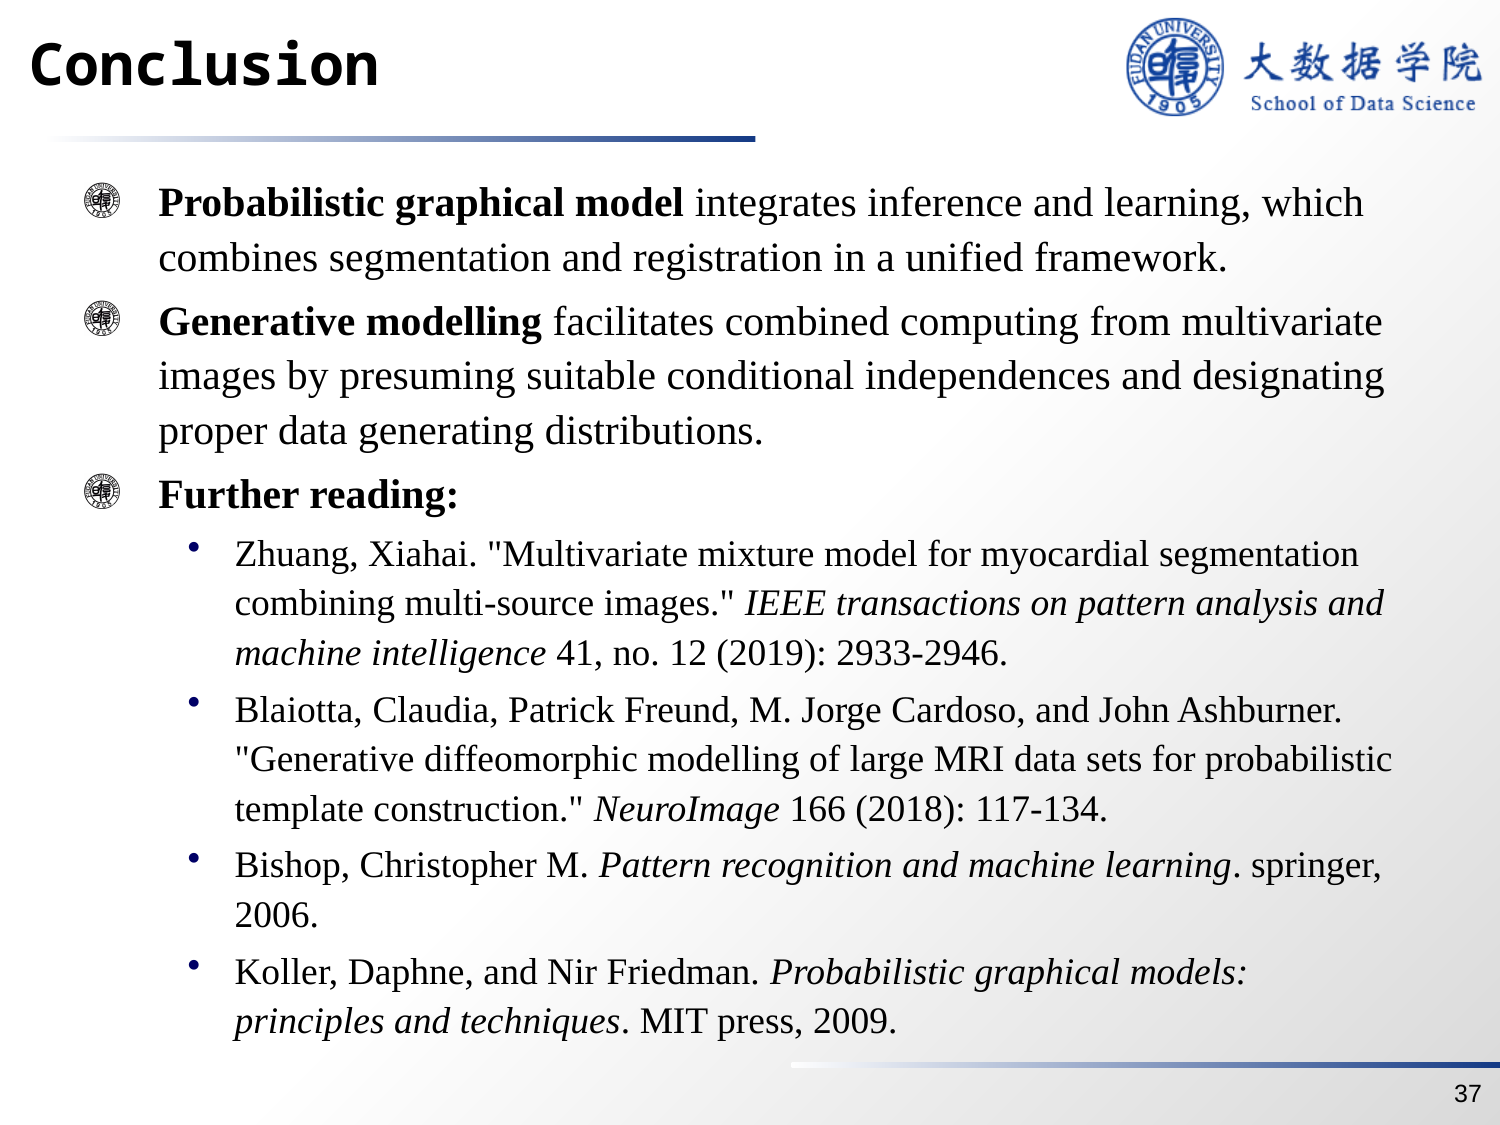

# Conclusion
Probabilistic graphical model integrates inference and learning, which combines segmentation and registration in a unified framework.
Generative modelling facilitates combined computing from multivariate images by presuming suitable conditional independences and designating proper data generating distributions.
Further reading:
Zhuang, Xiahai. "Multivariate mixture model for myocardial segmentation combining multi-source images." IEEE transactions on pattern analysis and machine intelligence 41, no. 12 (2019): 2933-2946.
Blaiotta, Claudia, Patrick Freund, M. Jorge Cardoso, and John Ashburner. "Generative diffeomorphic modelling of large MRI data sets for probabilistic template construction." NeuroImage 166 (2018): 117-134.
Bishop, Christopher M. Pattern recognition and machine learning. springer, 2006.
Koller, Daphne, and Nir Friedman. Probabilistic graphical models: principles and techniques. MIT press, 2009.

37